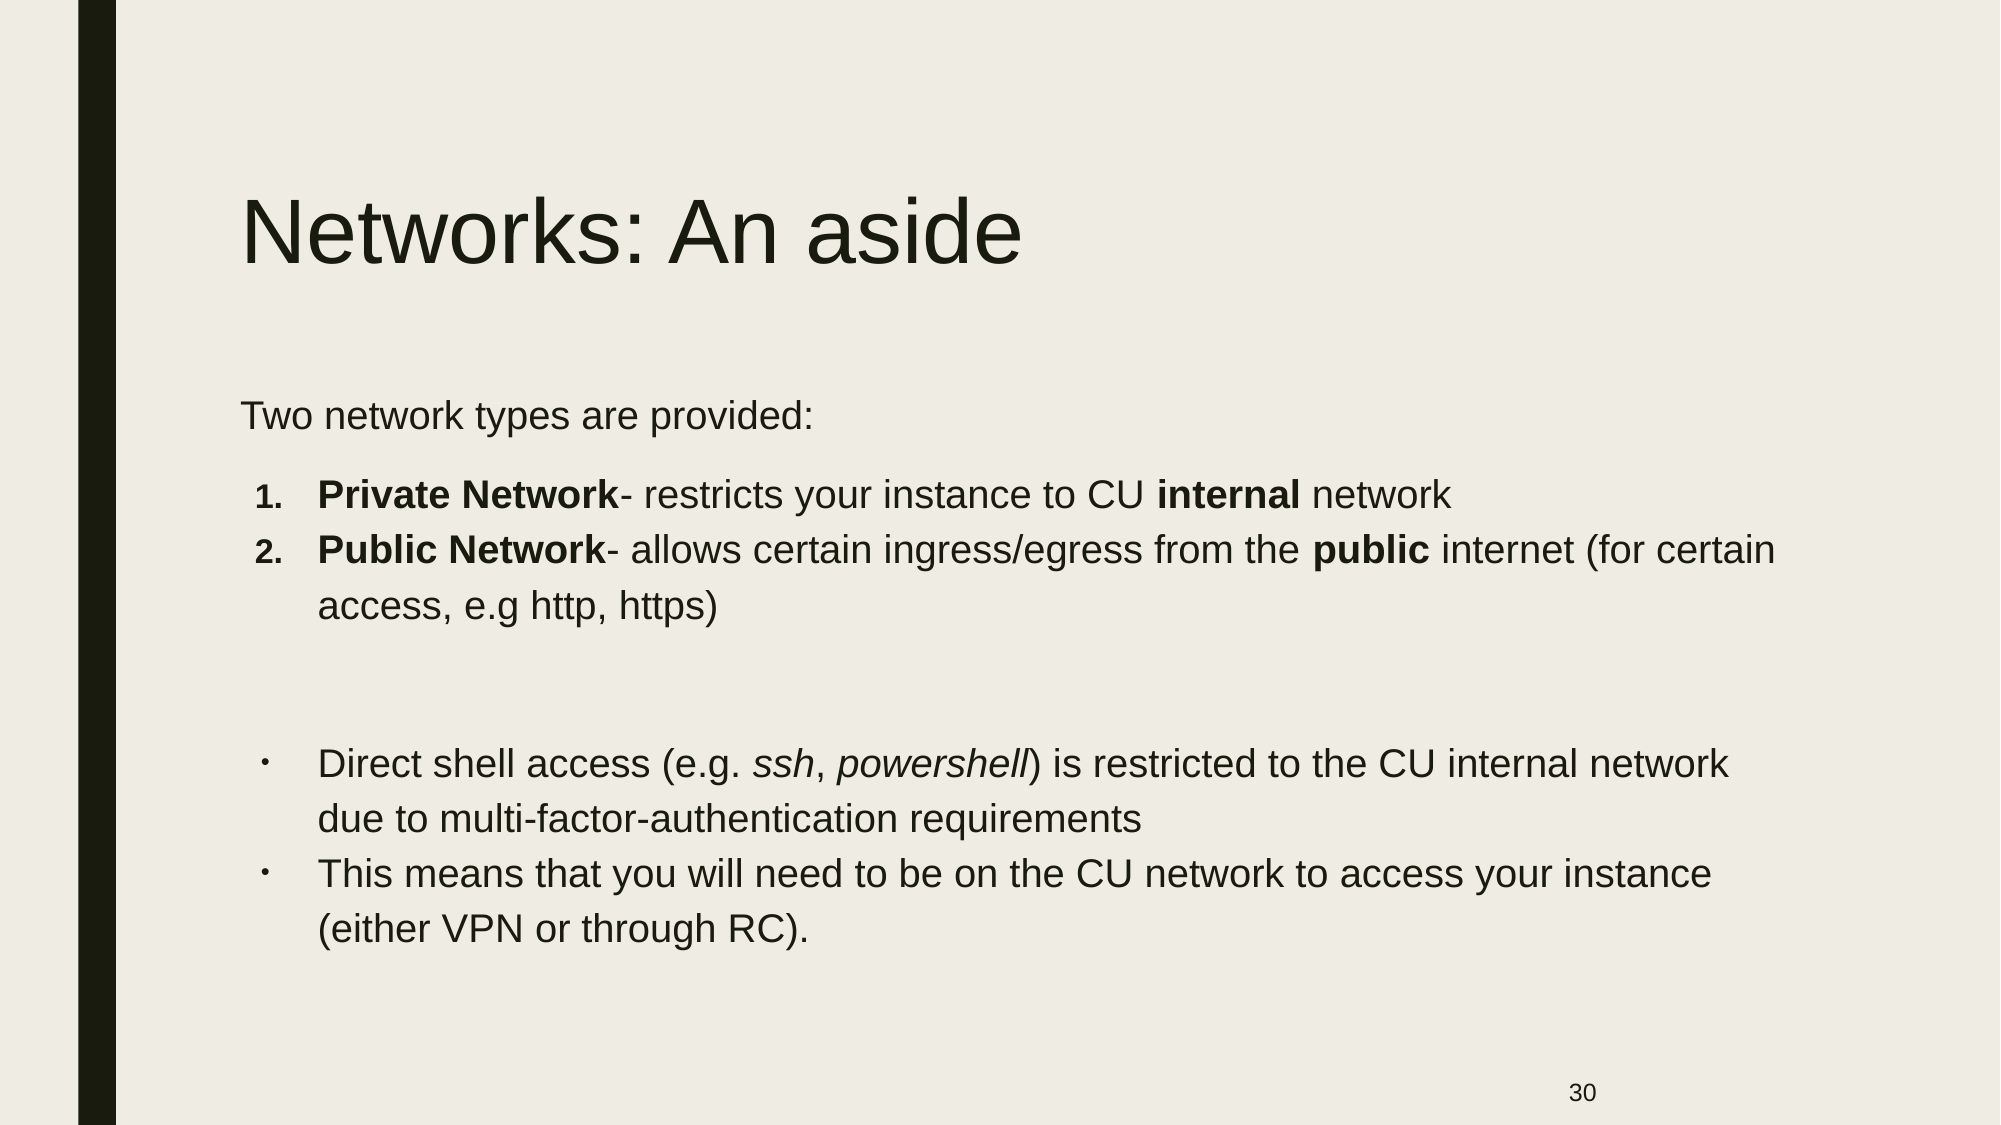

# Networks: An aside
Two network types are provided:
Private Network- restricts your instance to CU internal network
Public Network- allows certain ingress/egress from the public internet (for certain access, e.g http, https)

Direct shell access (e.g. ssh, powershell) is restricted to the CU internal network due to multi-factor-authentication requirements
This means that you will need to be on the CU network to access your instance (either VPN or through RC).
30